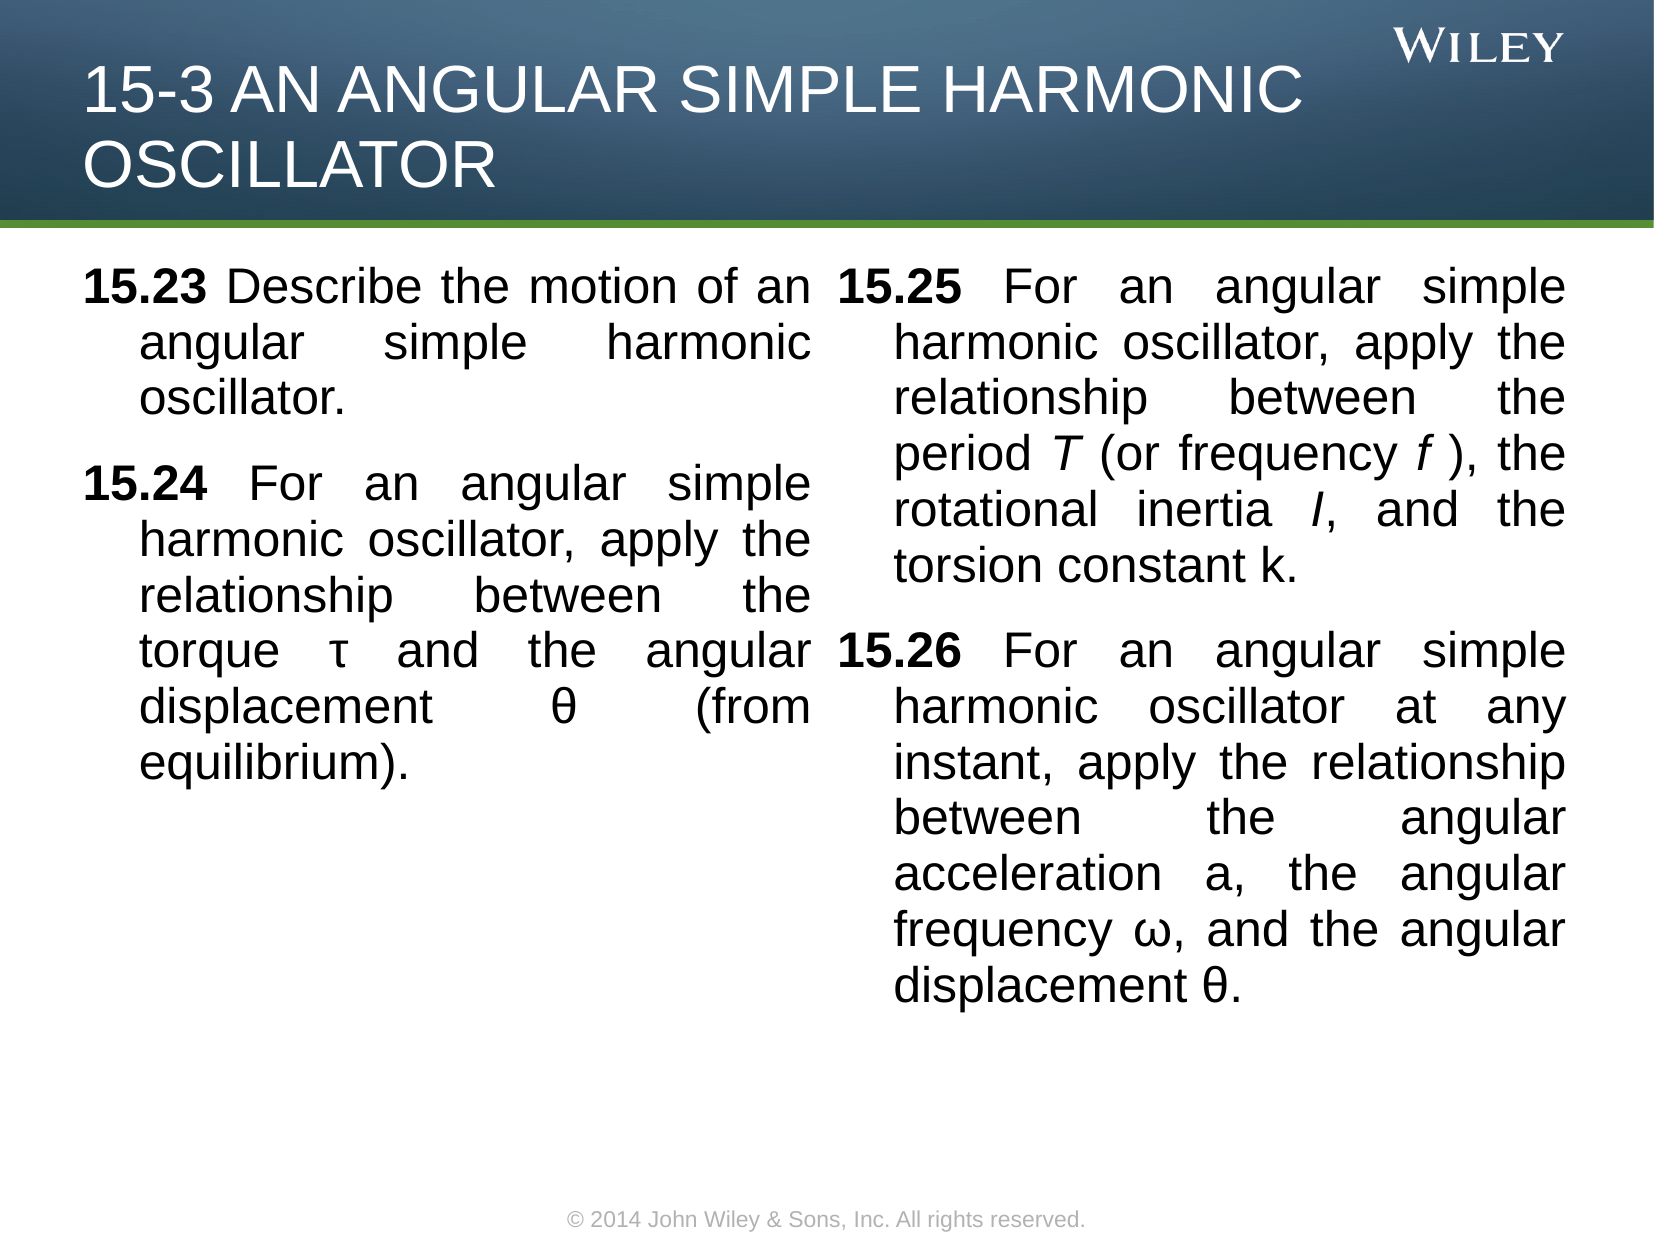

# 15-3 AN ANGULAR SIMPLE HARMONIC OSCILLATOR
15.23 Describe the motion of an angular simple harmonic oscillator.
15.24 For an angular simple harmonic oscillator, apply the relationship between the torque τ and the angular displacement θ (from equilibrium).
15.25 For an angular simple harmonic oscillator, apply the relationship between the period T (or frequency f ), the rotational inertia I, and the torsion constant k.
15.26 For an angular simple harmonic oscillator at any instant, apply the relationship between the angular acceleration a, the angular frequency ω, and the angular displacement θ.
© 2014 John Wiley & Sons, Inc. All rights reserved.